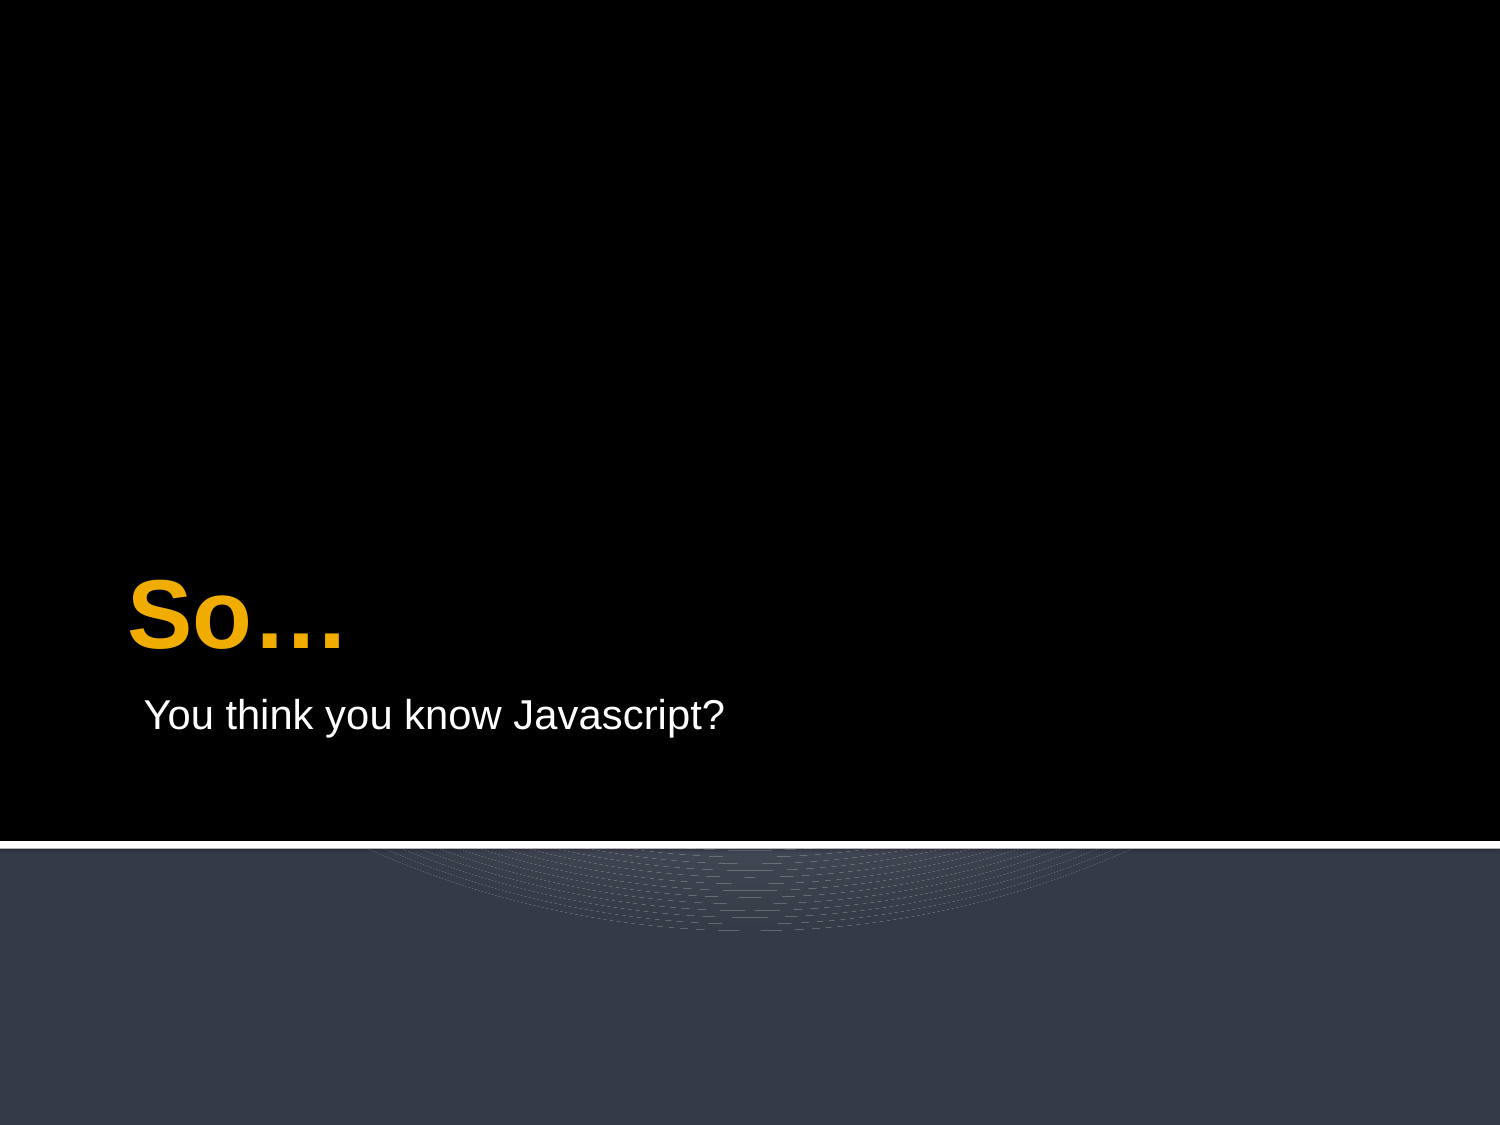

You think you know Javascript?
# So…